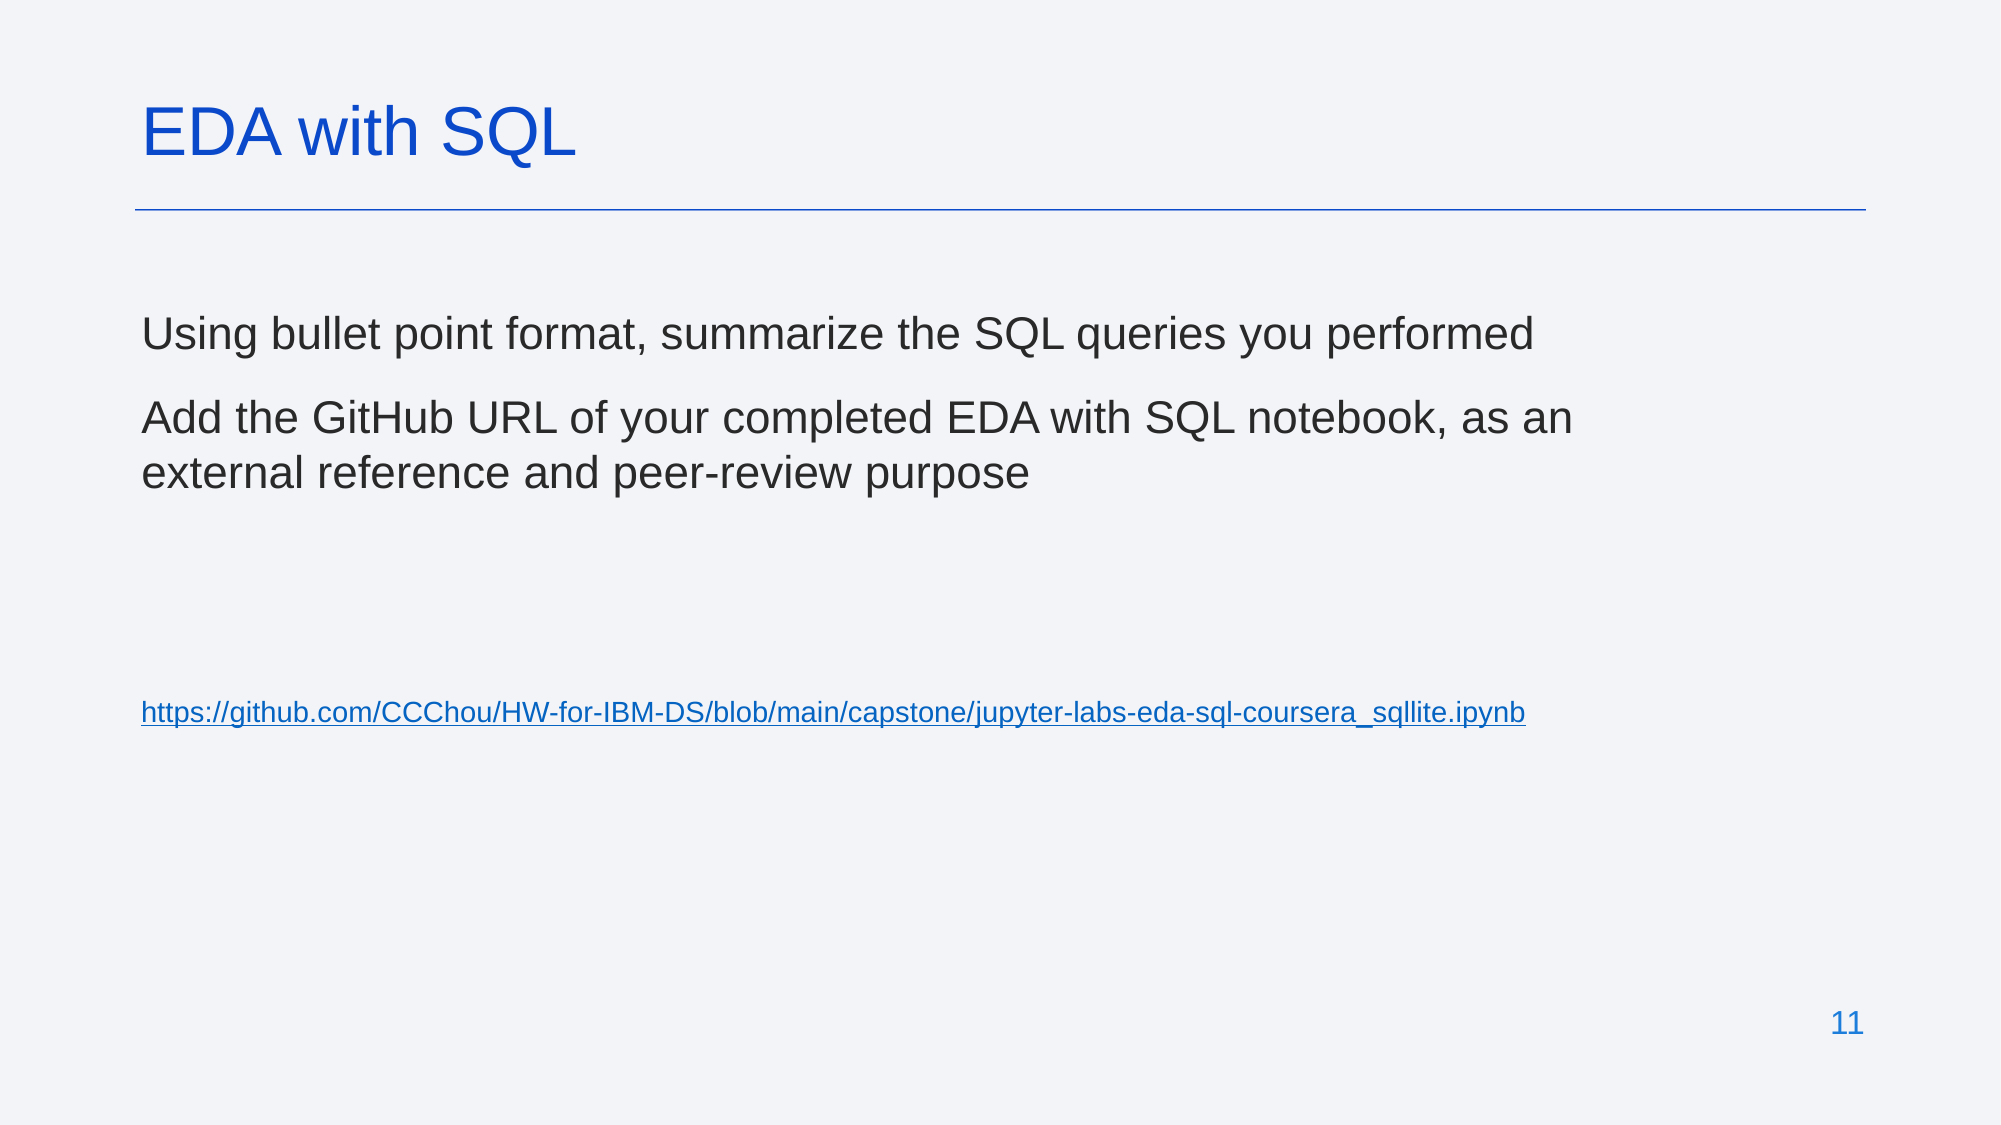

EDA with SQL
Using bullet point format, summarize the SQL queries you performed
Add the GitHub URL of your completed EDA with SQL notebook, as an external reference and peer-review purpose

https://github.com/CCChou/HW-for-IBM-DS/blob/main/capstone/jupyter-labs-eda-sql-coursera_sqllite.ipynb
11